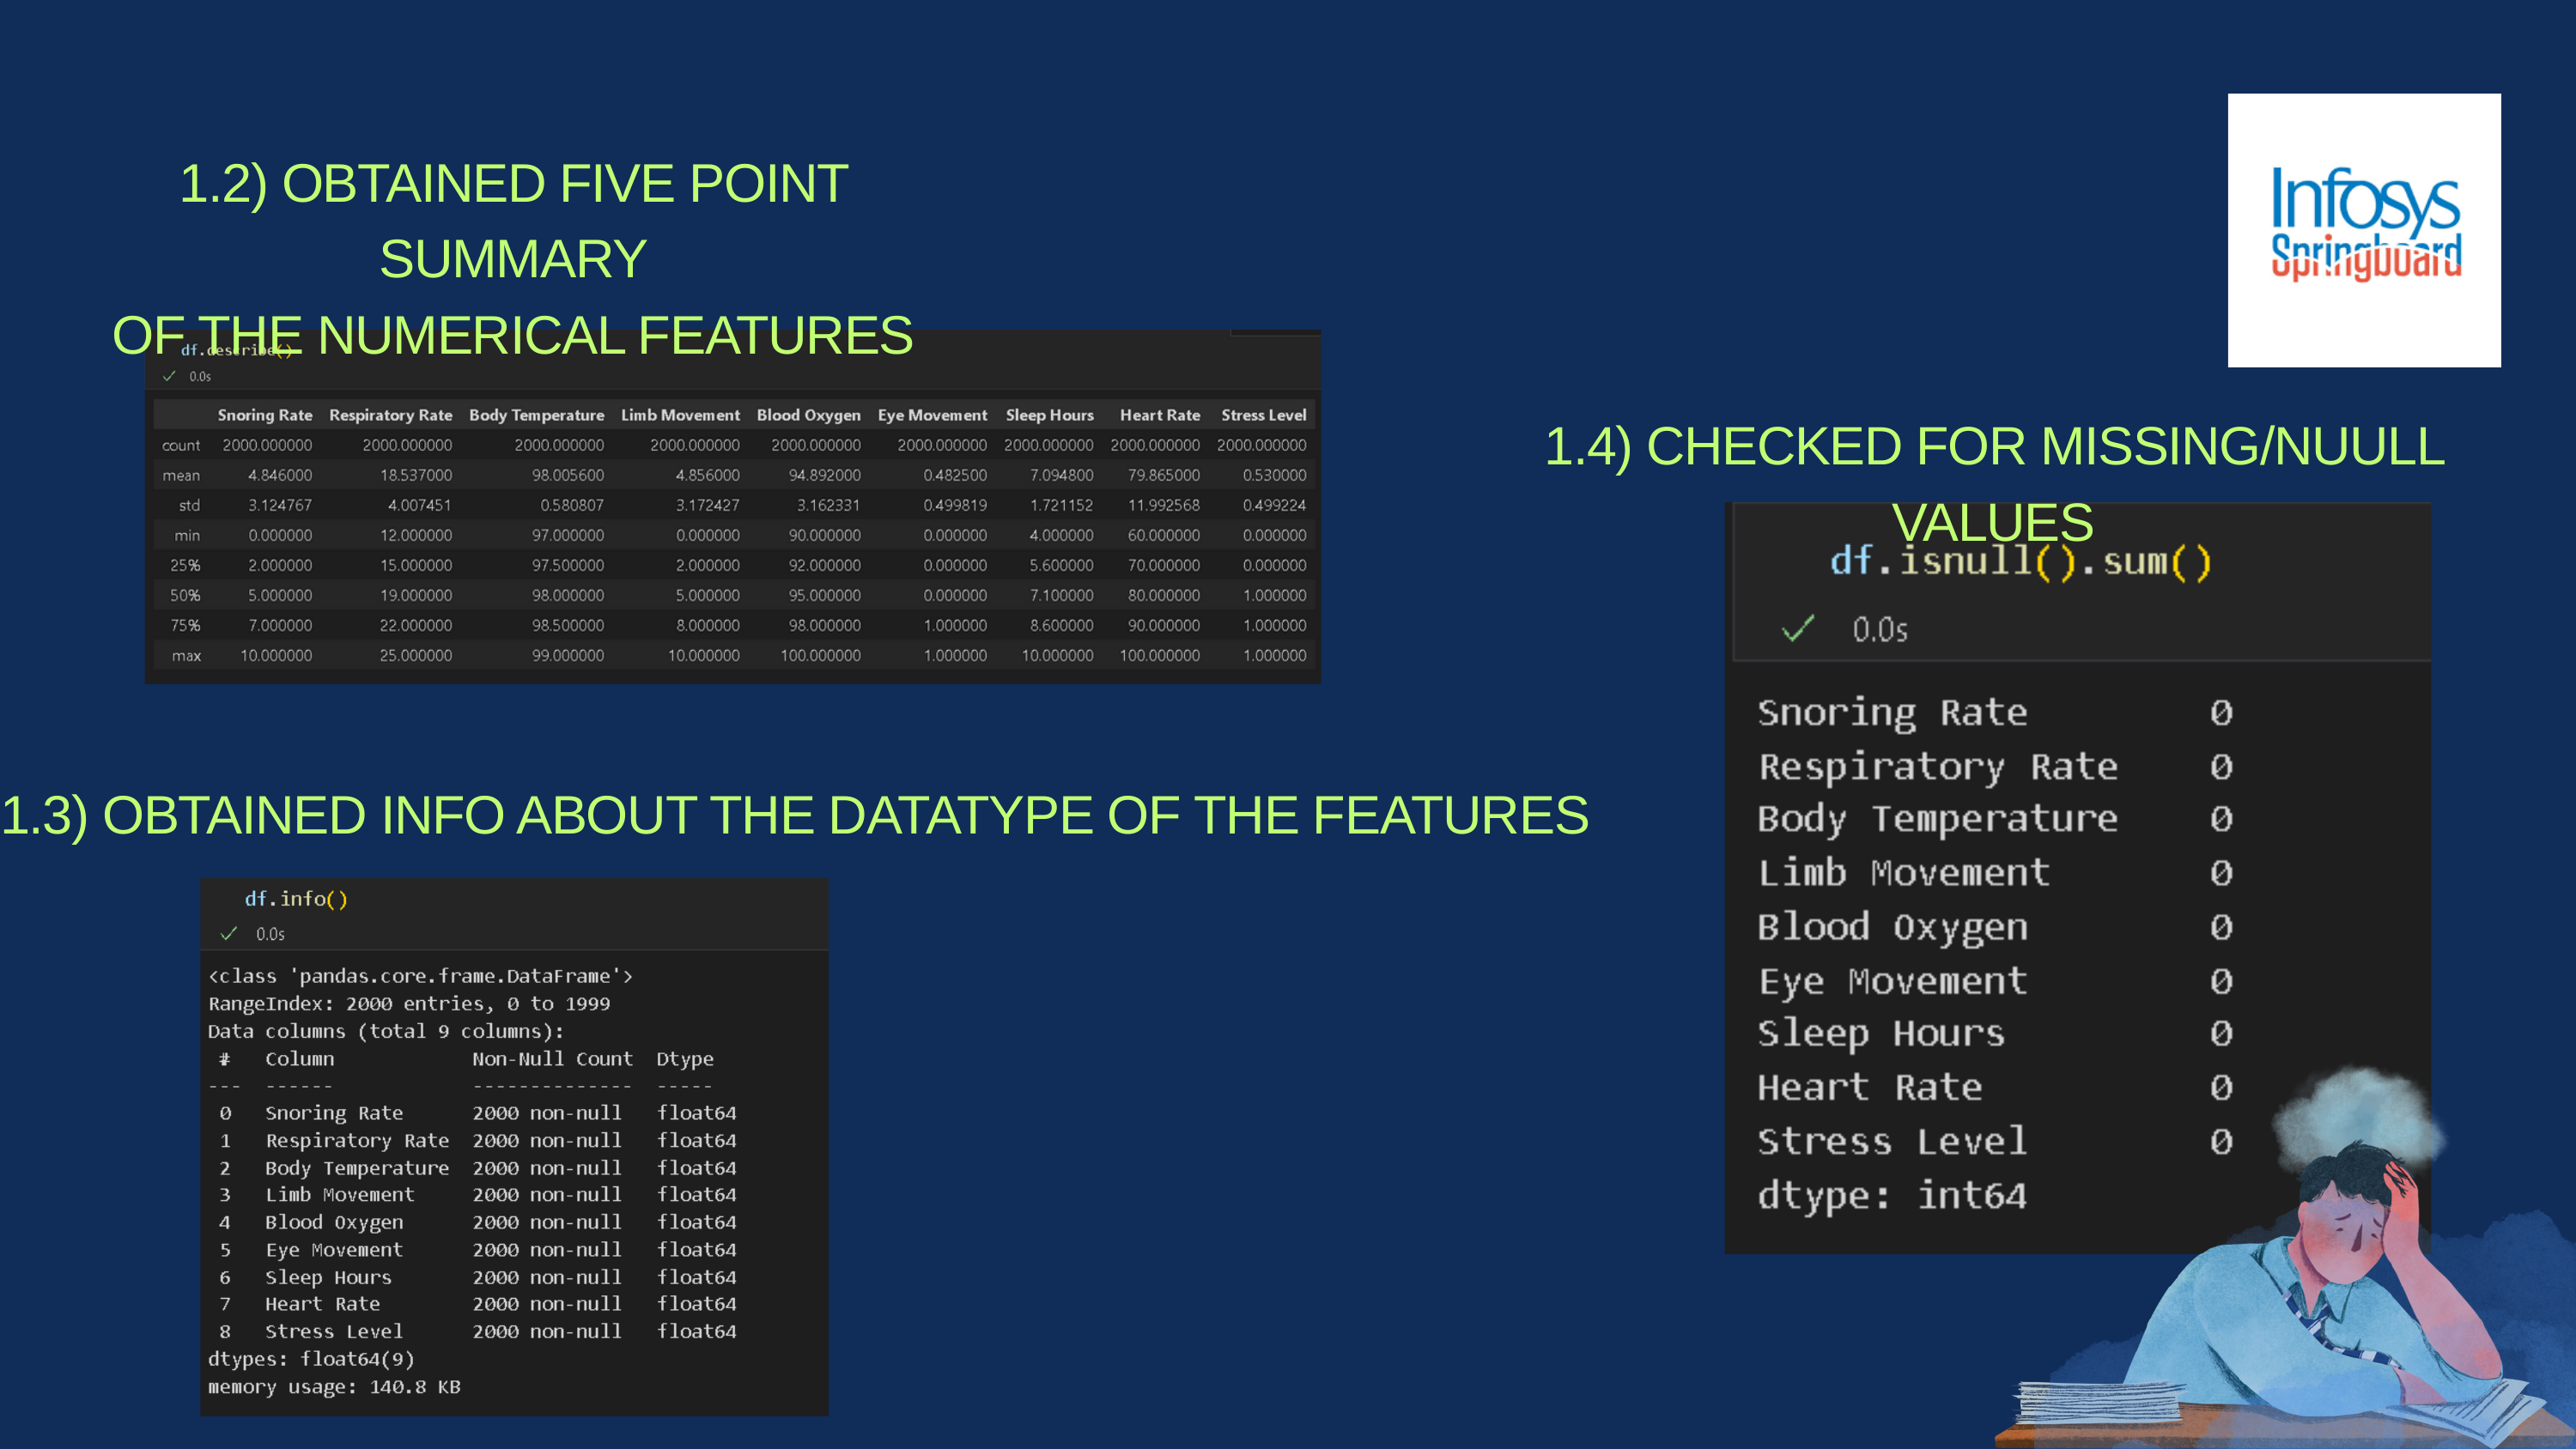

1.2) OBTAINED FIVE POINT SUMMARY
OF THE NUMERICAL FEATURES

1.4) CHECKED FOR MISSING/NUULL VALUES

1.3) OBTAINED INFO ABOUT THE DATATYPE OF THE FEATURES